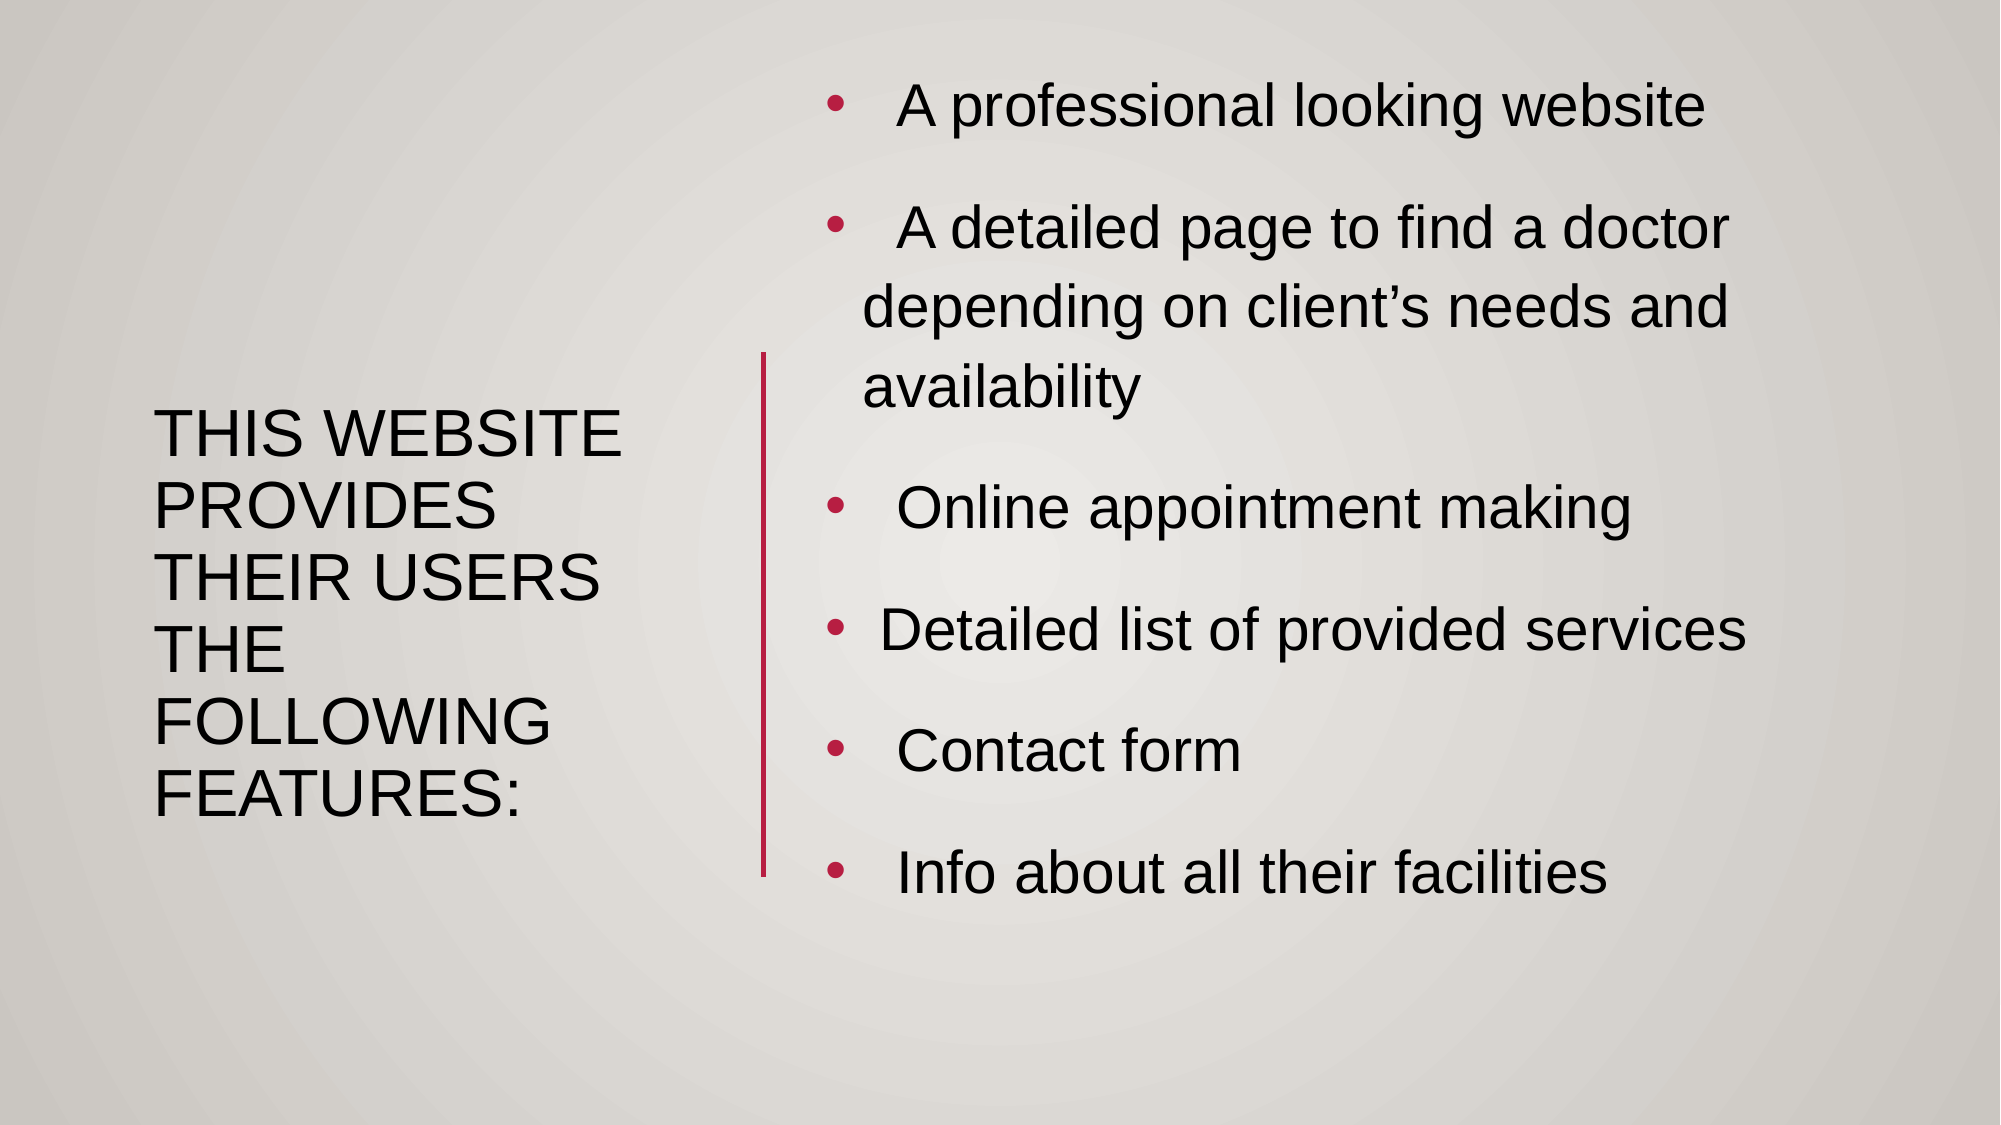

A professional looking website
  A detailed page to find a doctor depending on client’s needs and availability
  Online appointment making
 Detailed list of provided services
  Contact form
  Info about all their facilities

# this website provides their users the following features: